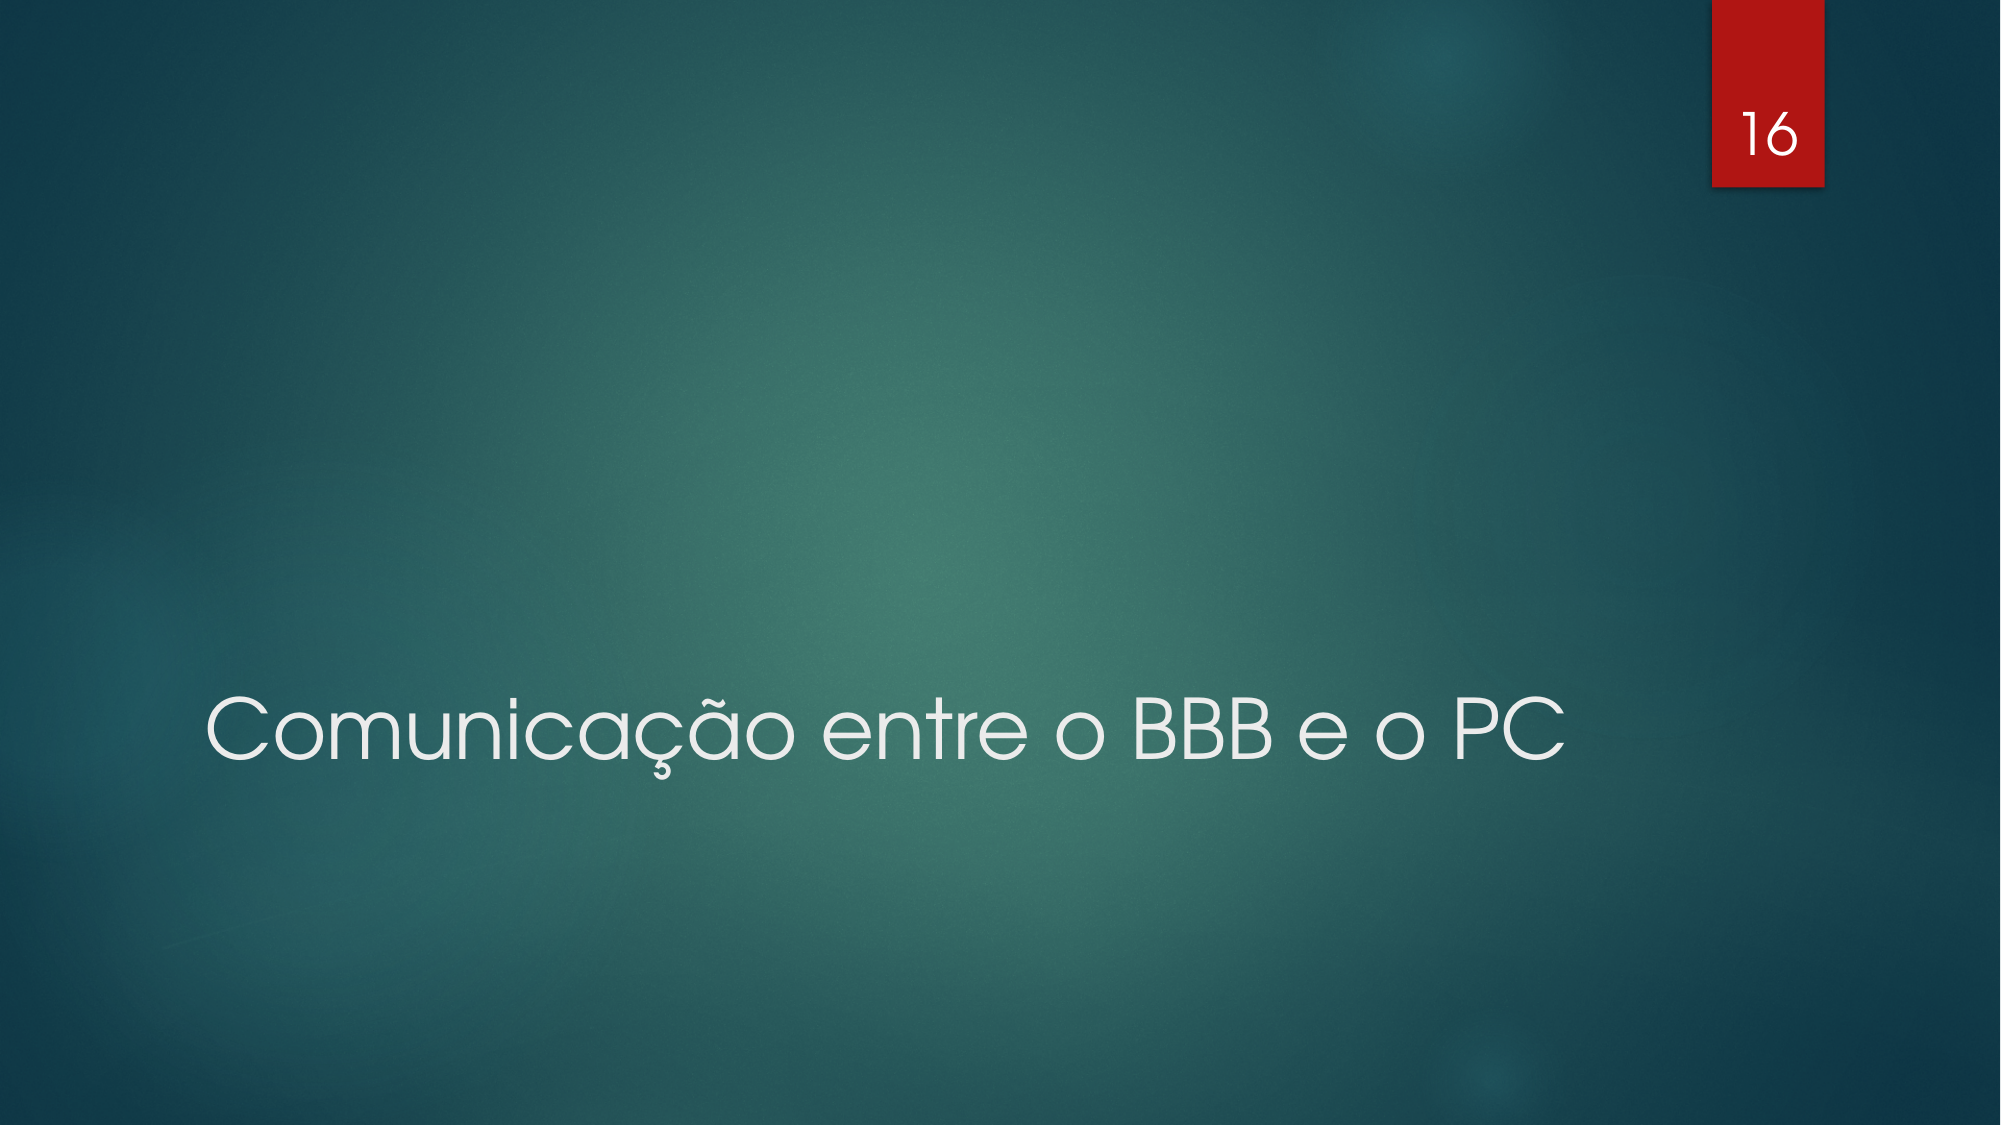

16
# Comunicação entre o BBB e o PC